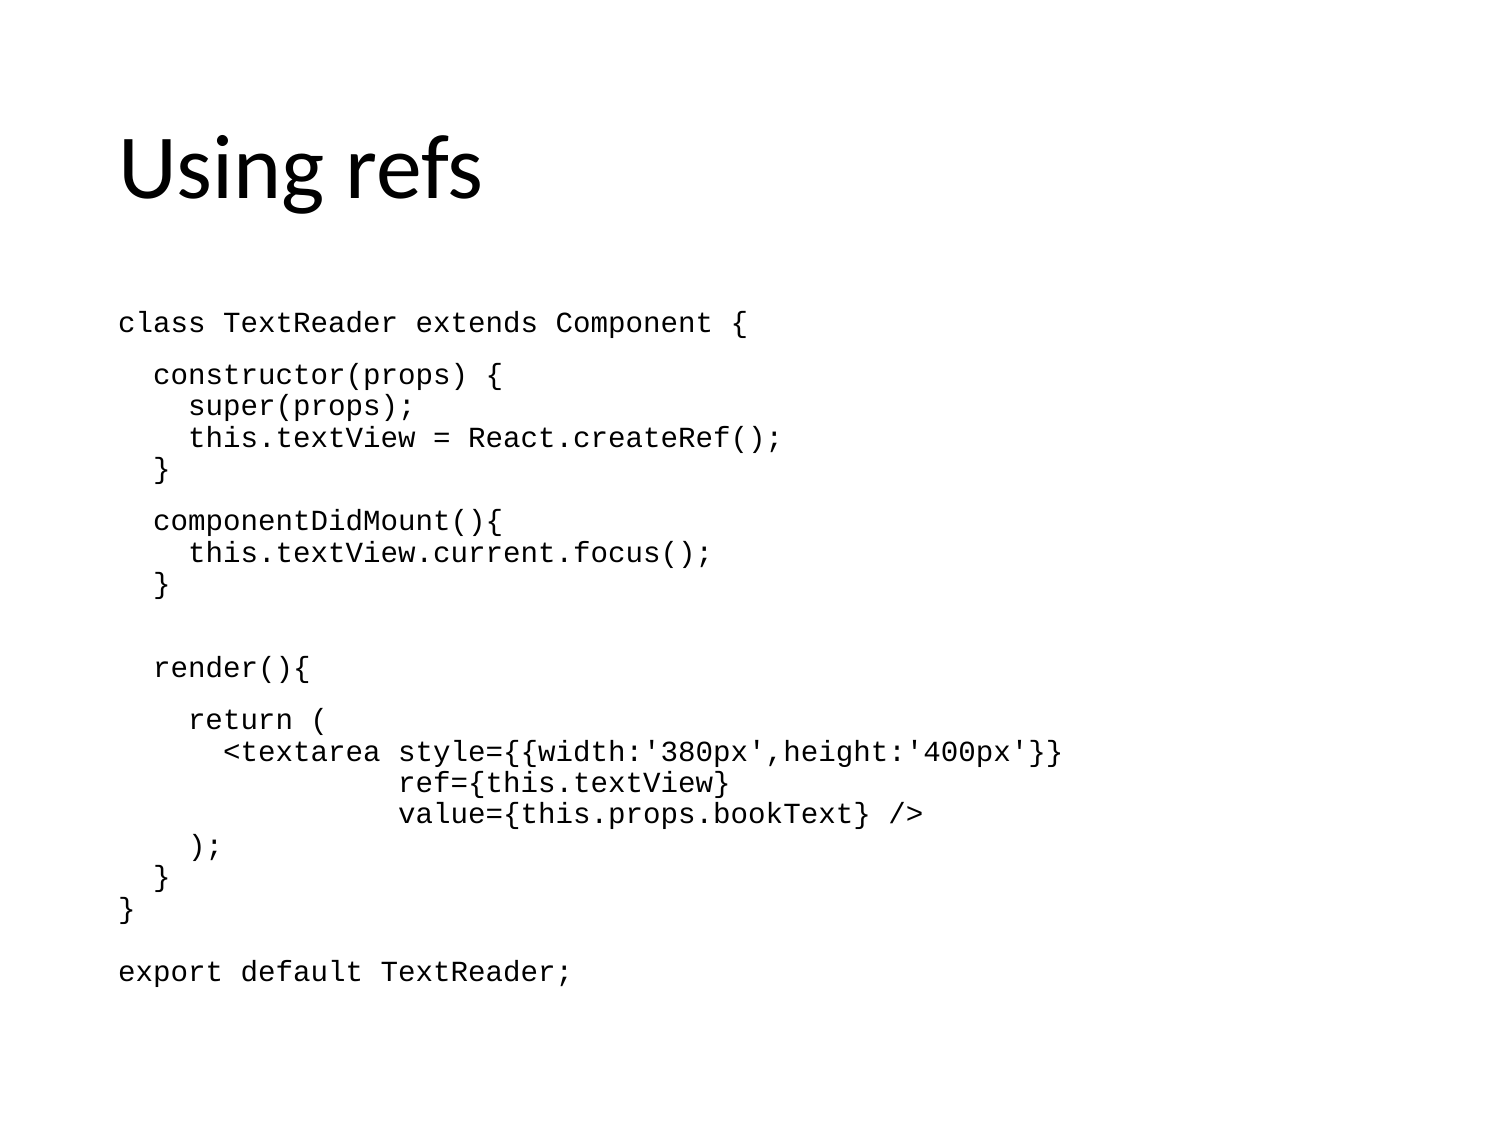

# Using refs
class TextReader extends Component {
  constructor(props) {
    super(props);
    this.textView = React.createRef();
  }
  componentDidMount(){
    this.textView.current.focus();
  }
  render(){
    return (
      <textarea style={{width:'380px',height:'400px'}}
                ref={this.textView}
                value={this.props.bookText} />
    );
  }
}
export default TextReader;